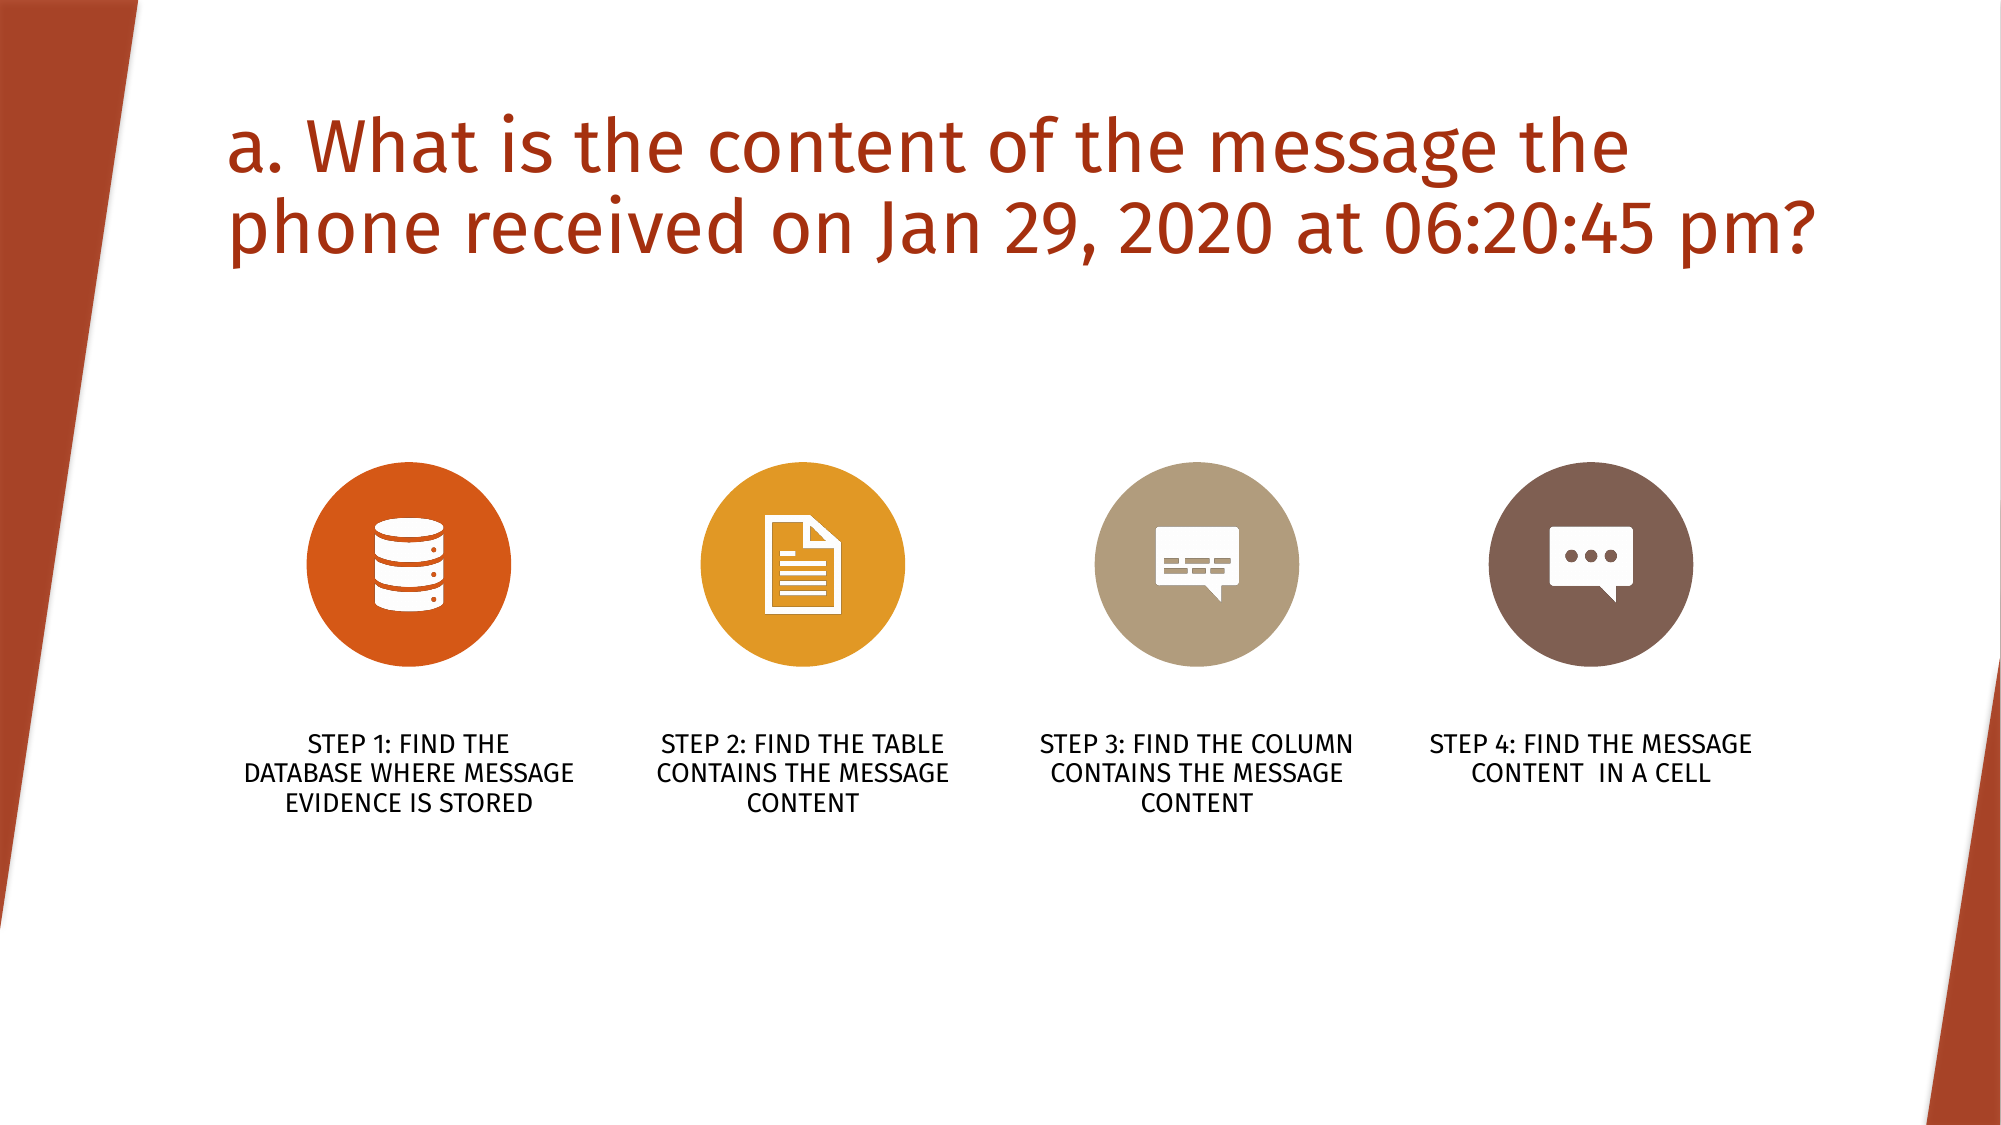

# a. What is the content of the message the phone received on Jan 29, 2020 at 06:20:45 pm?
Step 1: Find the database where message evidence is stored
Step 2: Find the table contains the message content
Step 3: Find the column contains the message content
Step 4: Find the message content  in a cell